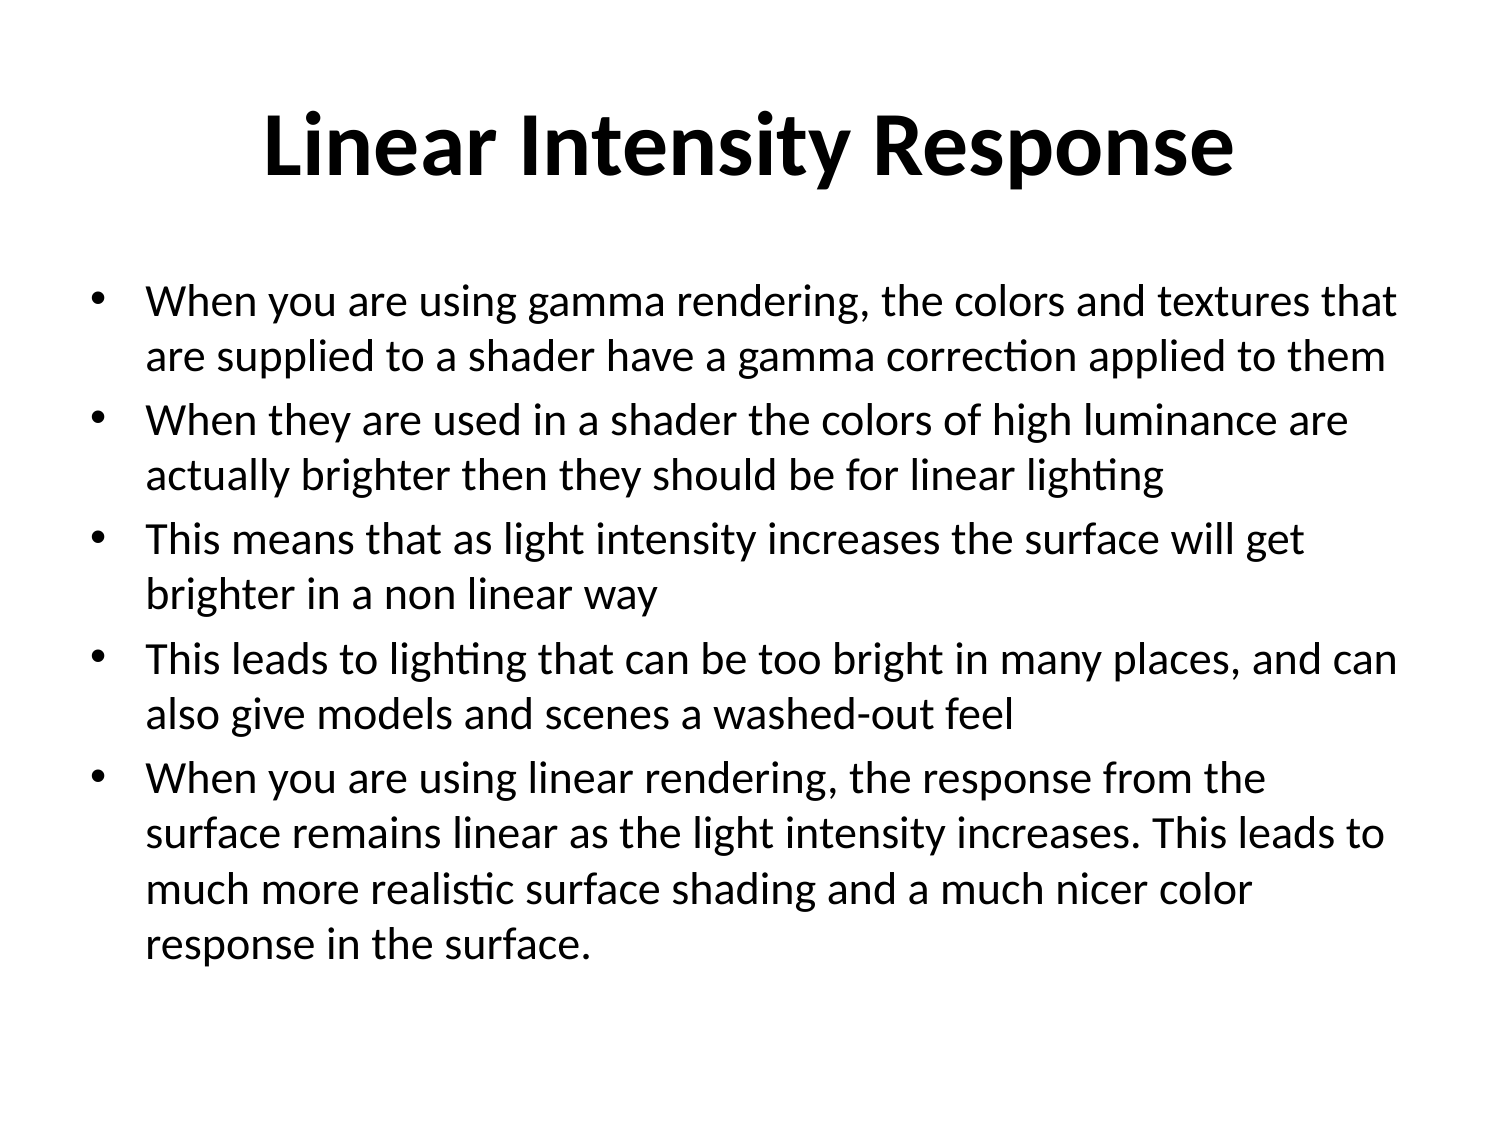

# Linear Intensity Response
When you are using gamma rendering, the colors and textures that are supplied to a shader have a gamma correction applied to them
When they are used in a shader the colors of high luminance are actually brighter then they should be for linear lighting
This means that as light intensity increases the surface will get brighter in a non linear way
This leads to lighting that can be too bright in many places, and can also give models and scenes a washed-out feel
When you are using linear rendering, the response from the surface remains linear as the light intensity increases. This leads to much more realistic surface shading and a much nicer color response in the surface.